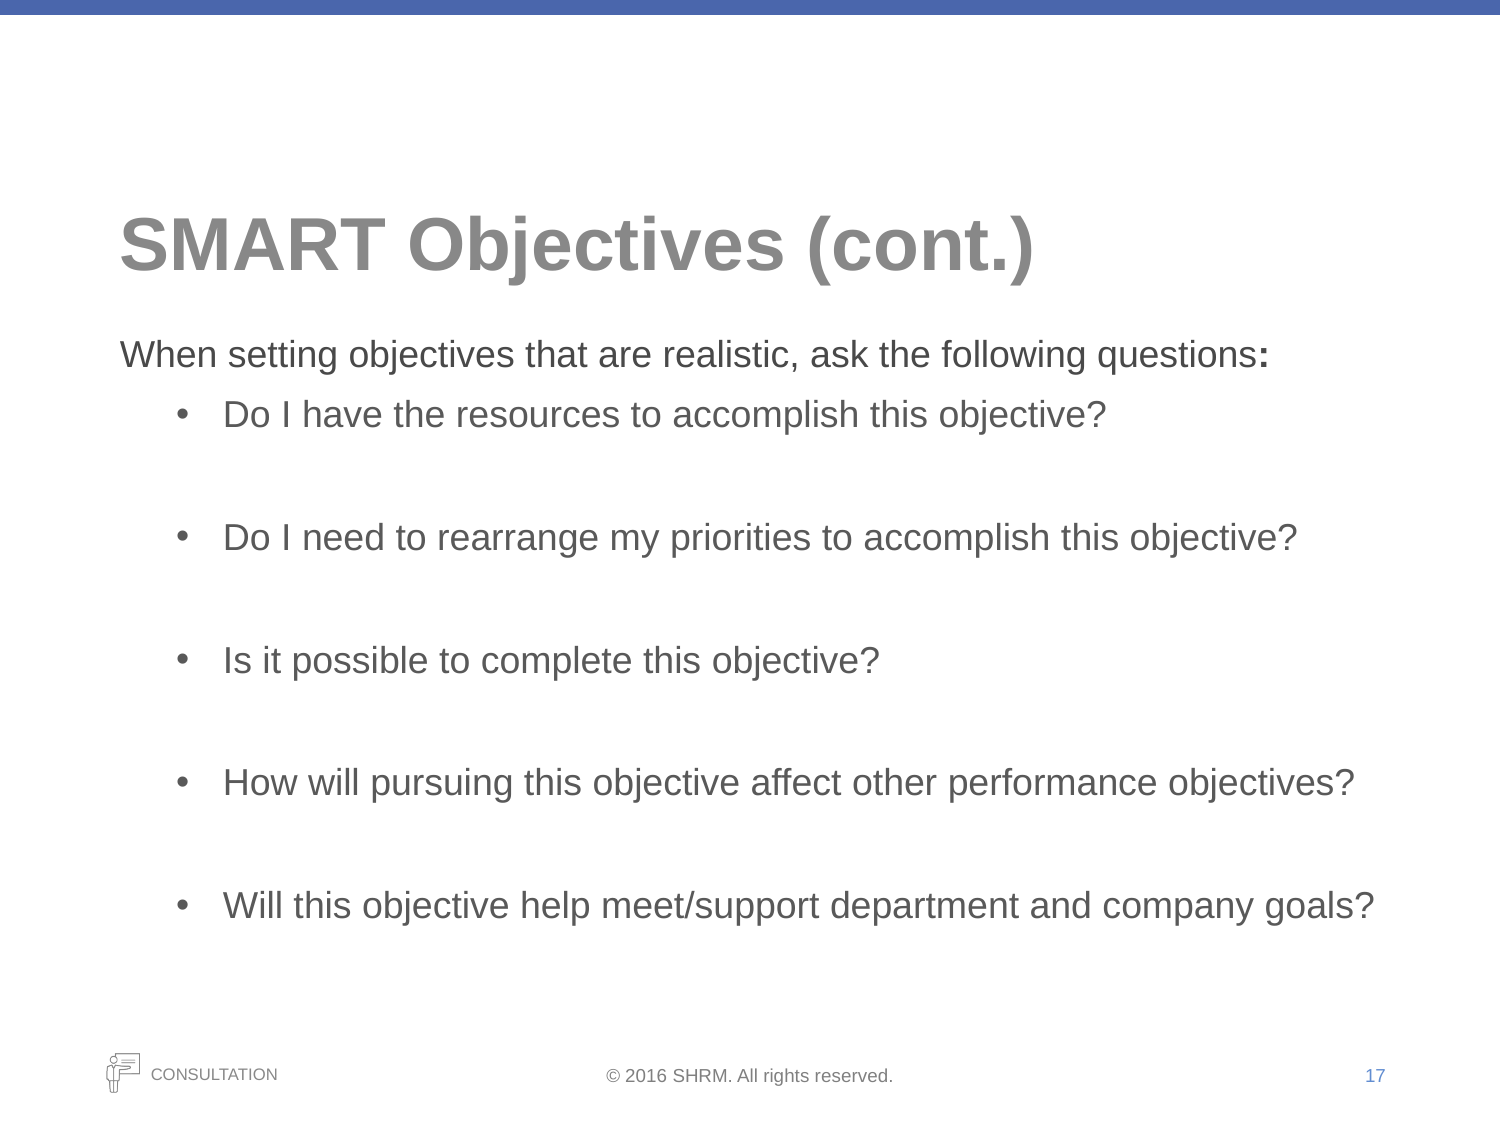

# SMART Objectives (cont.)
When setting objectives that are realistic, ask the following questions:
Do I have the resources to accomplish this objective?

Do I need to rearrange my priorities to accomplish this objective?

Is it possible to complete this objective?

How will pursuing this objective affect other performance objectives?

Will this objective help meet/support department and company goals?

17